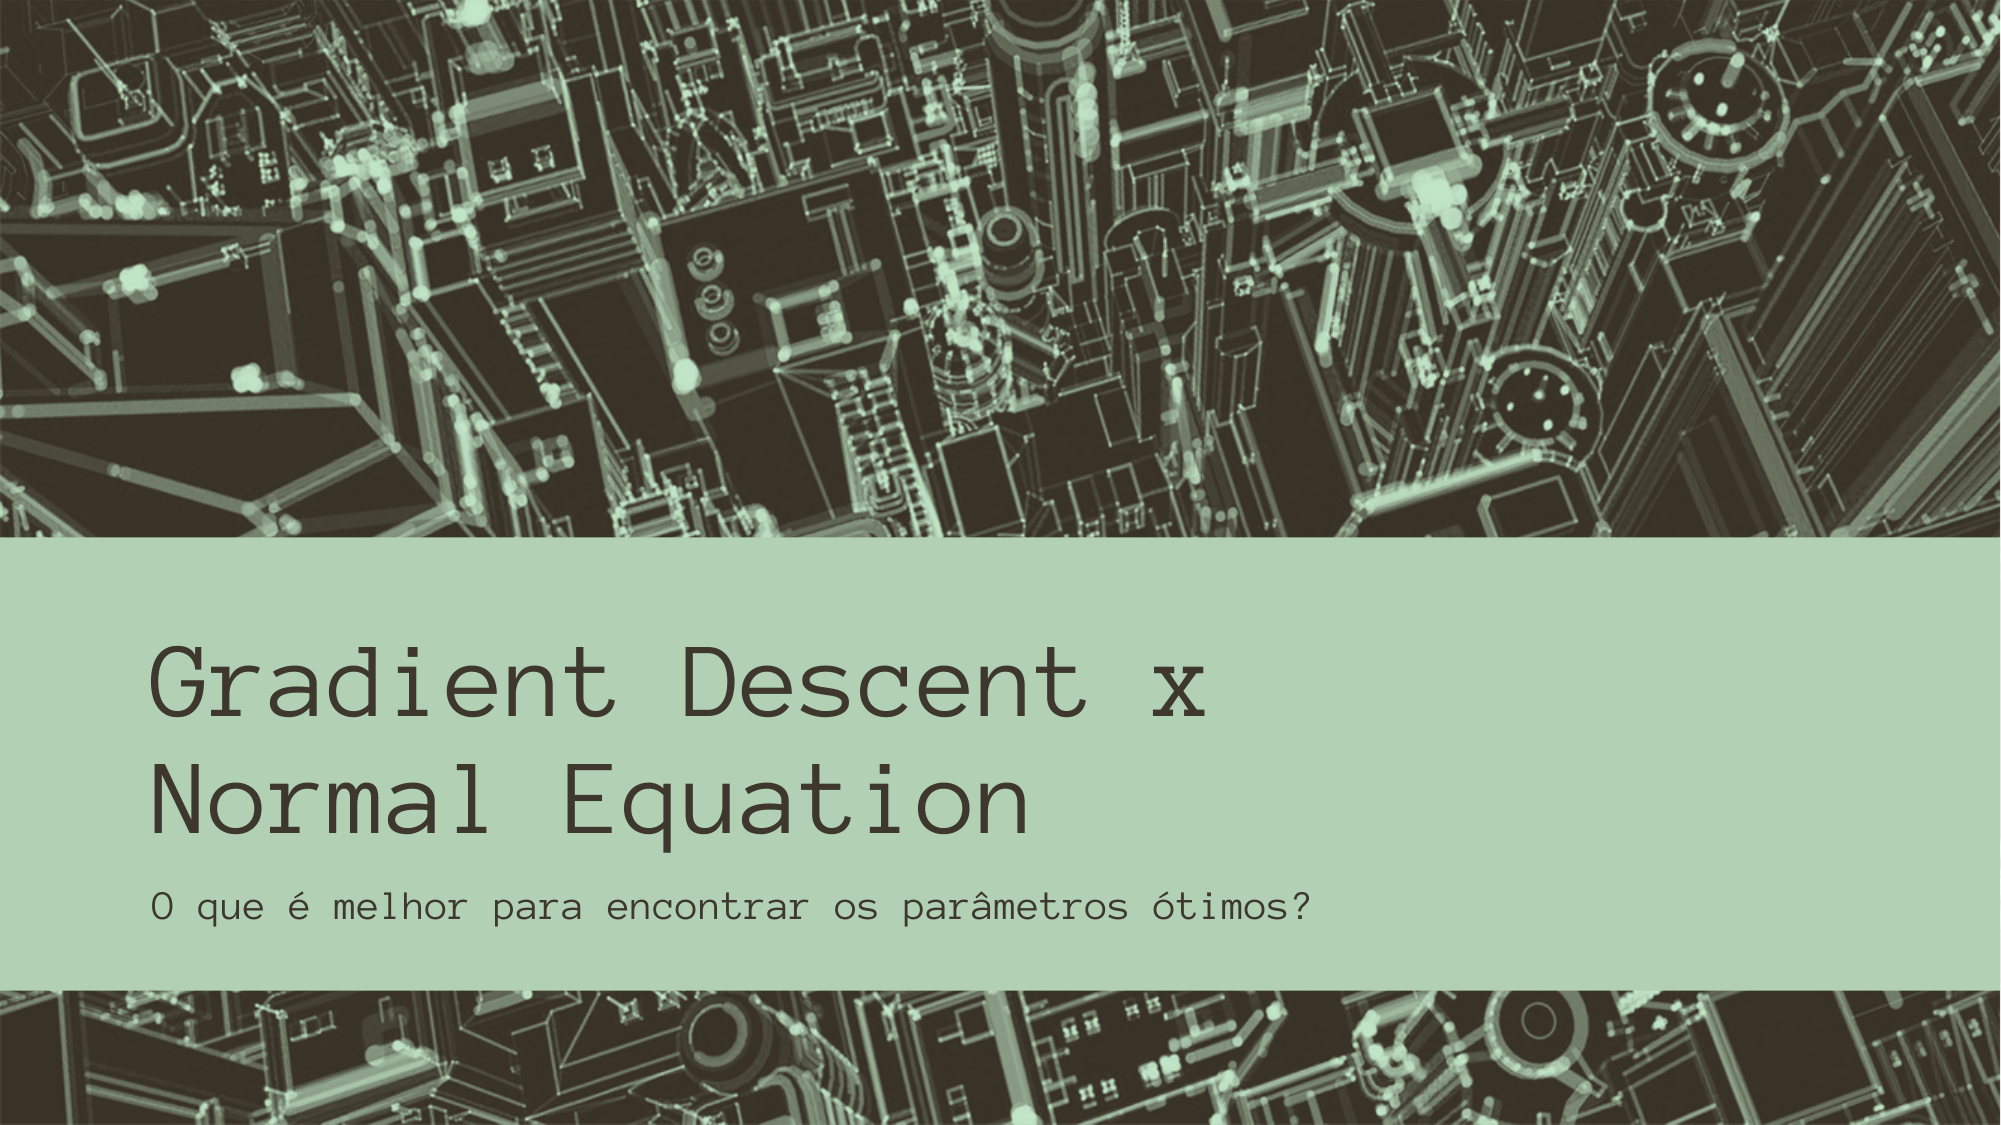

# Gradient Descent x Normal Equation
O que é melhor para encontrar os parâmetros ótimos?